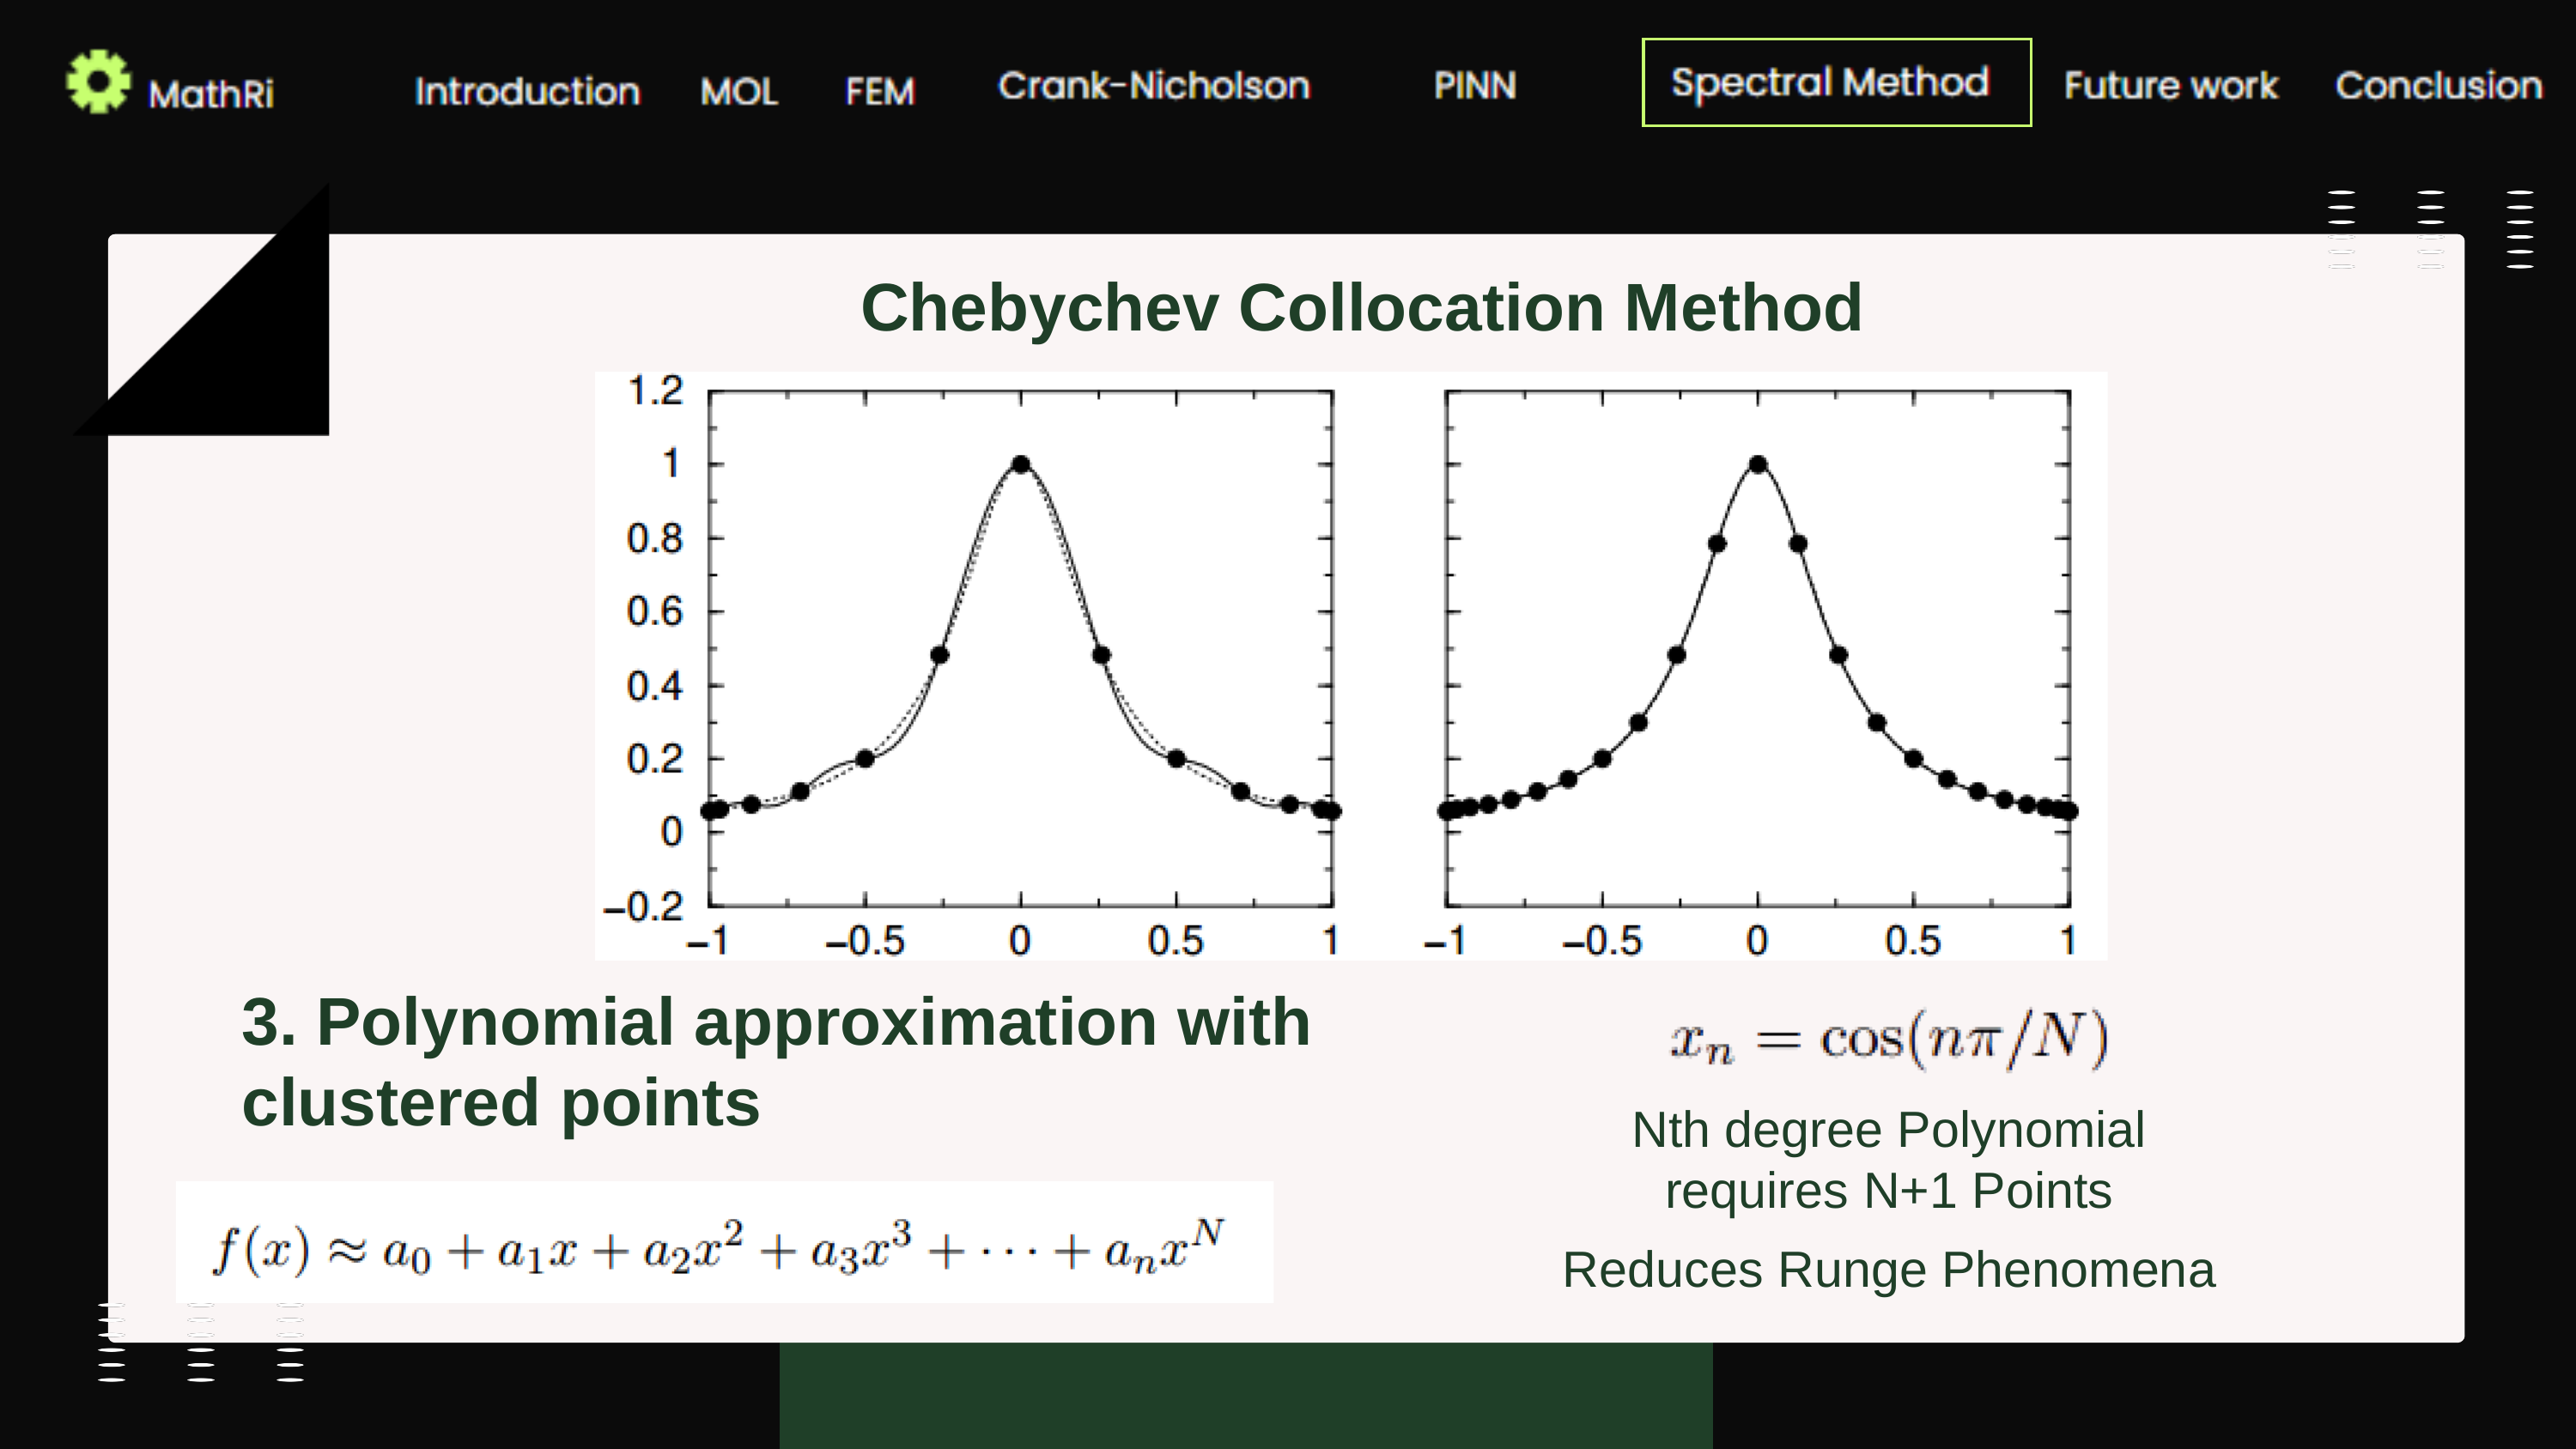

Chebychev Collocation Method

3. Polynomial approximation with clustered points

Nth degree Polynomial
requires N+1 Points

Reduces Runge Phenomena